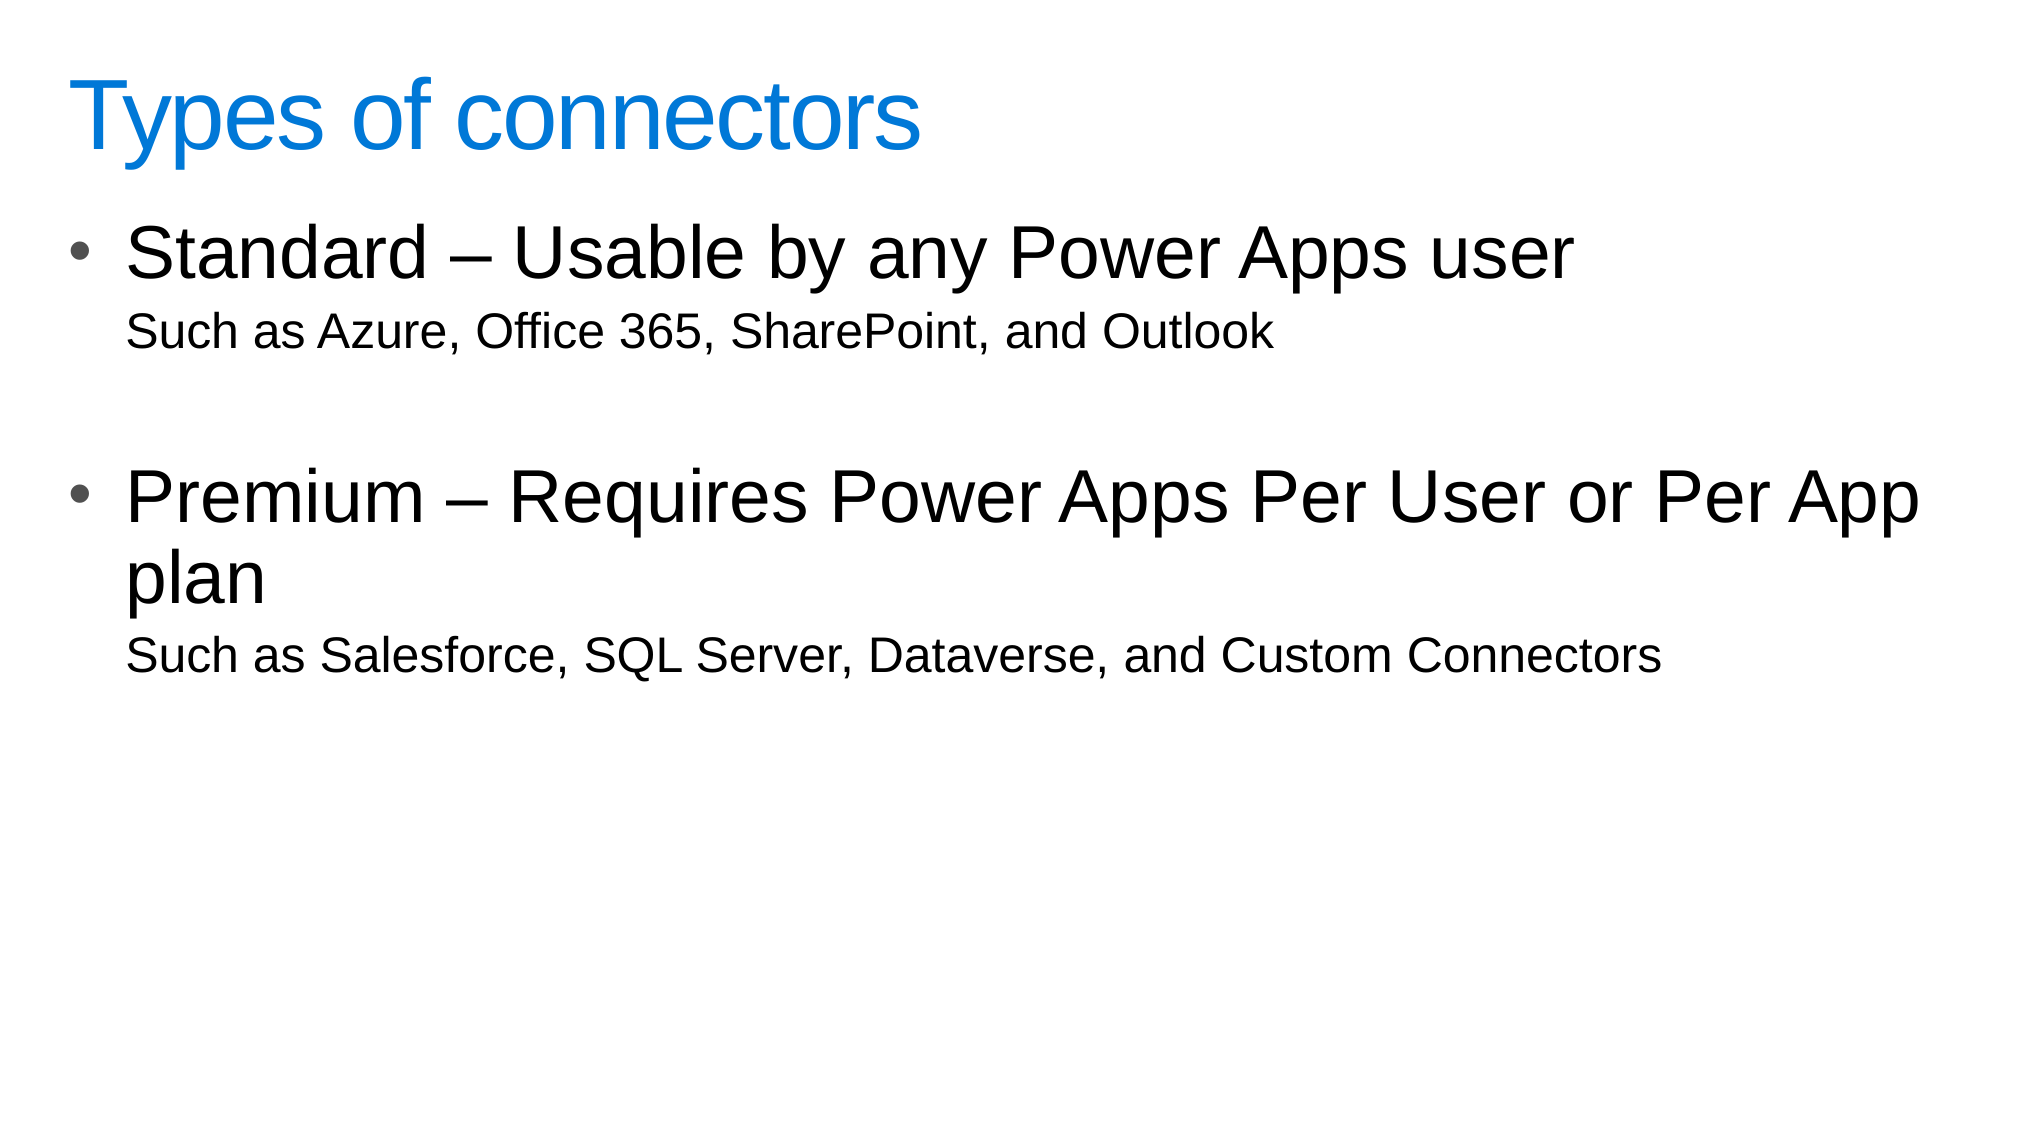

# Types of connectors
Standard – Usable by any Power Apps user
Such as Azure, Office 365, SharePoint, and Outlook

Premium – Requires Power Apps Per User or Per App plan
Such as Salesforce, SQL Server, Dataverse, and Custom Connectors